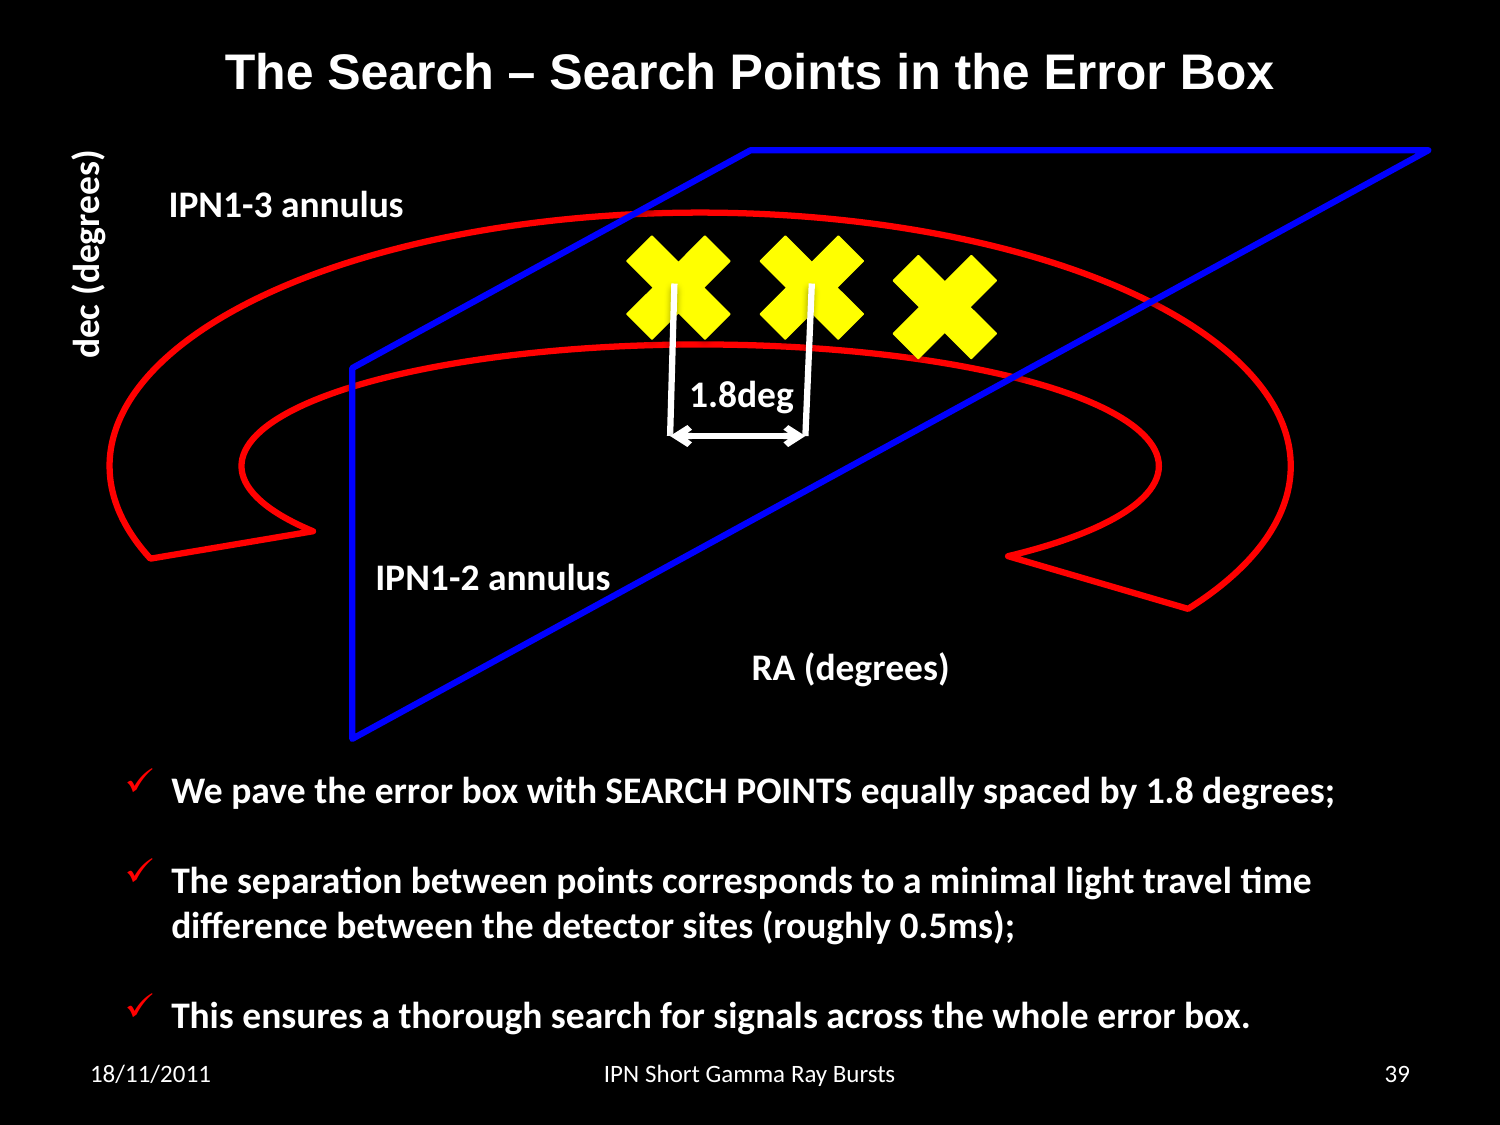

The Search – Search Points in the Error Box

 IPN1-3 annulus
dec (degrees)

1.8deg
 IPN1-2 annulus
RA (degrees)
We pave the error box with SEARCH POINTS equally spaced by 1.8 degrees;
The separation between points corresponds to a minimal light travel time difference between the detector sites (roughly 0.5ms);
This ensures a thorough search for signals across the whole error box.
18/11/2011
IPN Short Gamma Ray Bursts
39